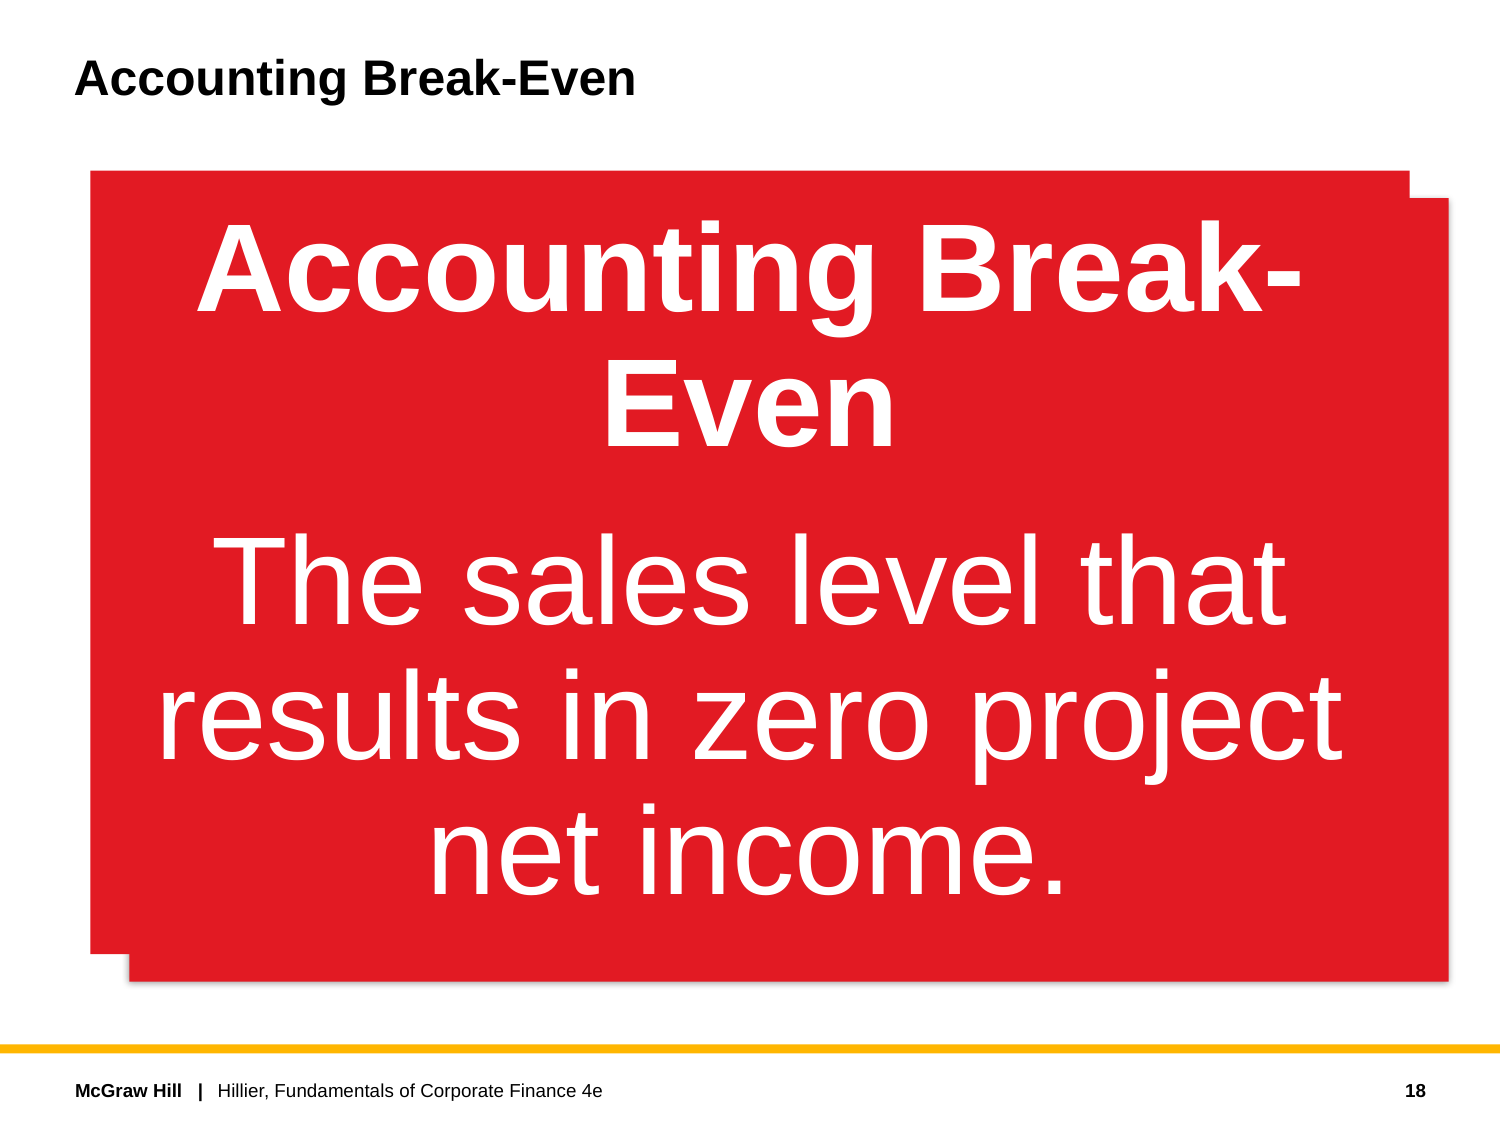

# Accounting Break-Even

Accounting Break-Even
The sales level that results in zero project net income.
18
Hillier, Fundamentals of Corporate Finance 4e